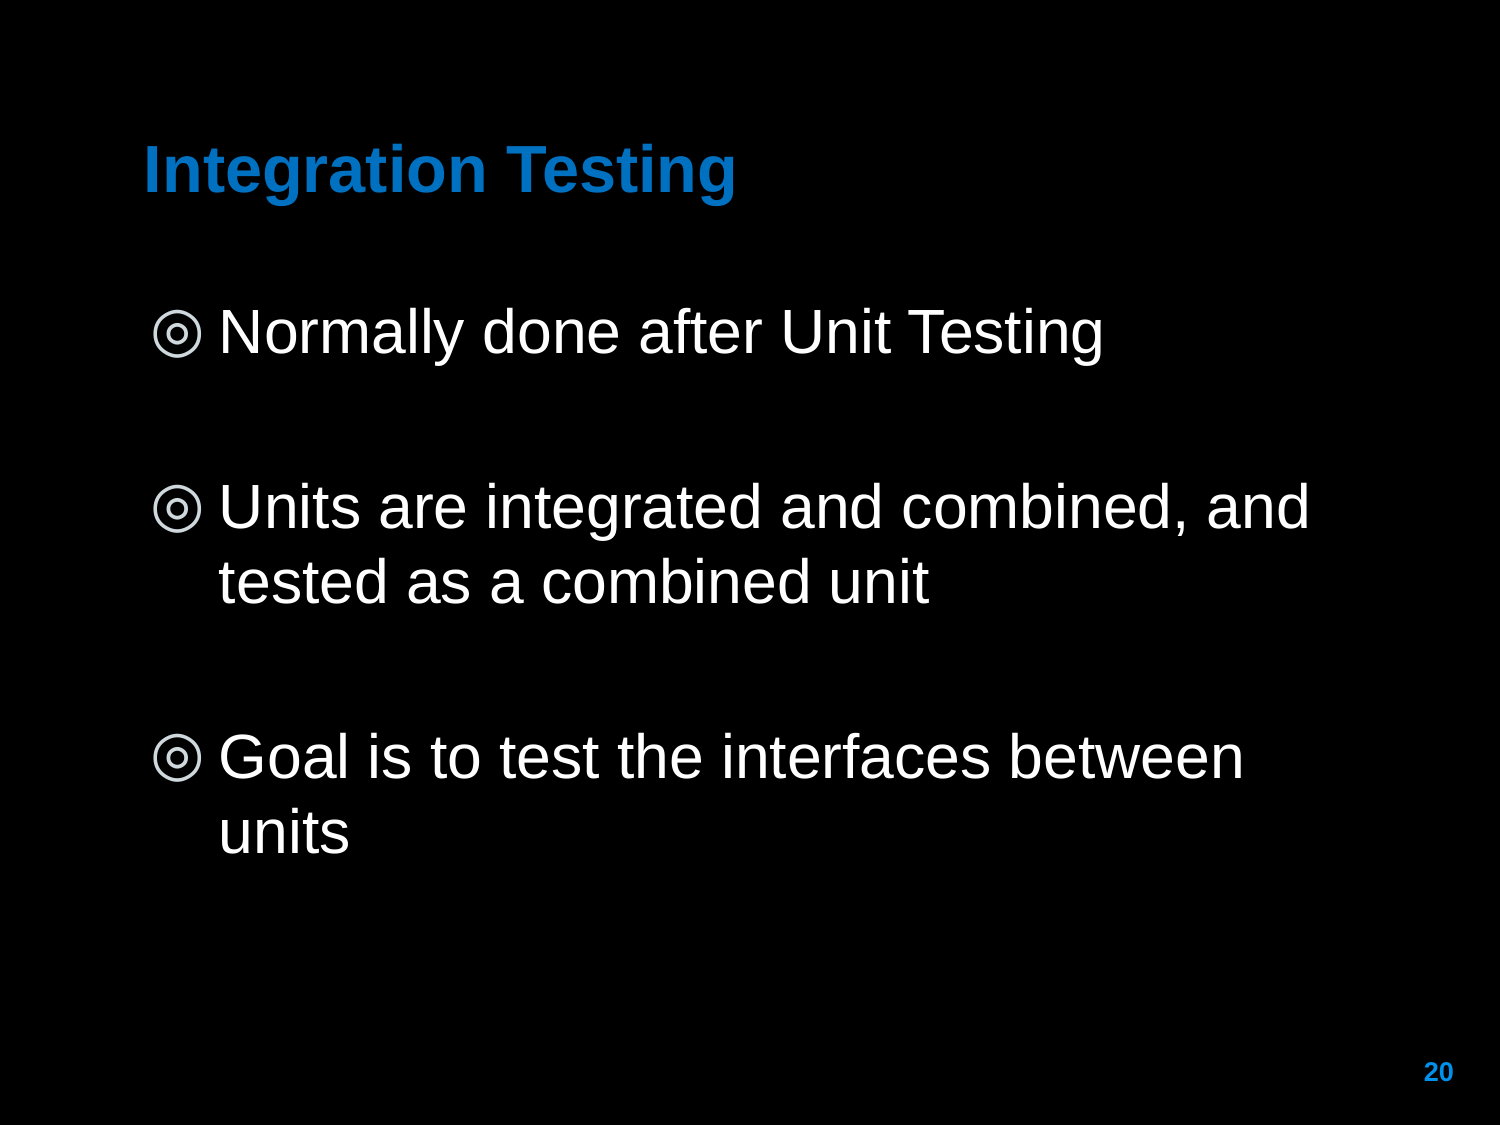

# Integration Testing
Normally done after Unit Testing

Units are integrated and combined, and tested as a combined unit

Goal is to test the interfaces between units

20